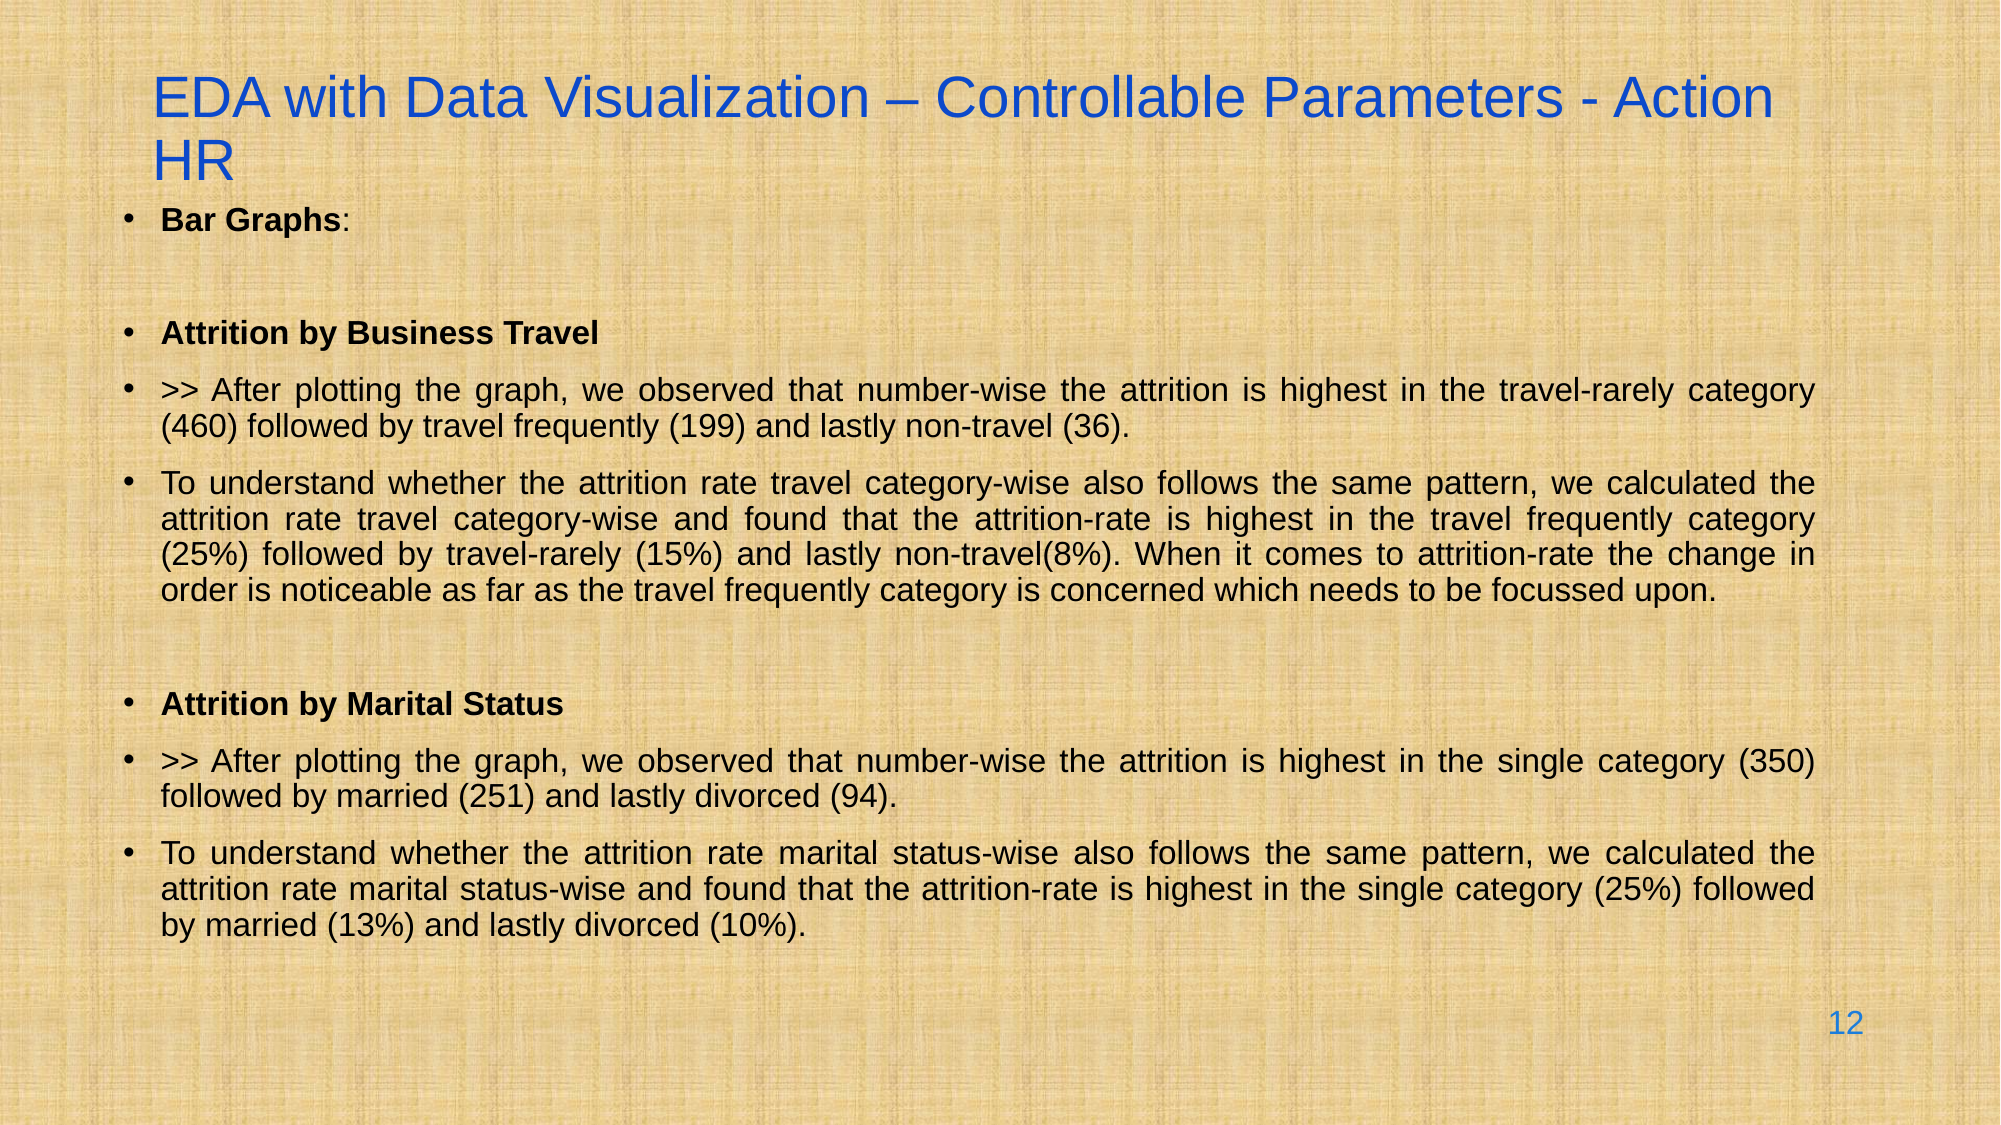

# EDA with Data Visualization – Controllable Parameters - Action HR

Bar Graphs: ​

Attrition by Business Travel
>> After plotting the graph, we observed that number-wise the attrition is highest in the travel-rarely category (460) followed by travel frequently (199) and lastly non-travel (36).
To understand whether the attrition rate travel category-wise also follows the same pattern, we calculated the attrition rate travel category-wise and found that the attrition-rate is highest in the travel frequently category (25%) followed by travel-rarely (15%) and lastly non-travel(8%). When it comes to attrition-rate the change in order is noticeable as far as the travel frequently category is concerned which needs to be focussed upon.

Attrition by Marital Status
>> After plotting the graph, we observed that number-wise the attrition is highest in the single category (350) followed by married (251) and lastly divorced (94).
To understand whether the attrition rate marital status-wise also follows the same pattern, we calculated the attrition rate marital status-wise and found that the attrition-rate is highest in the single category (25%) followed by married (13%) and lastly divorced (10%).

12